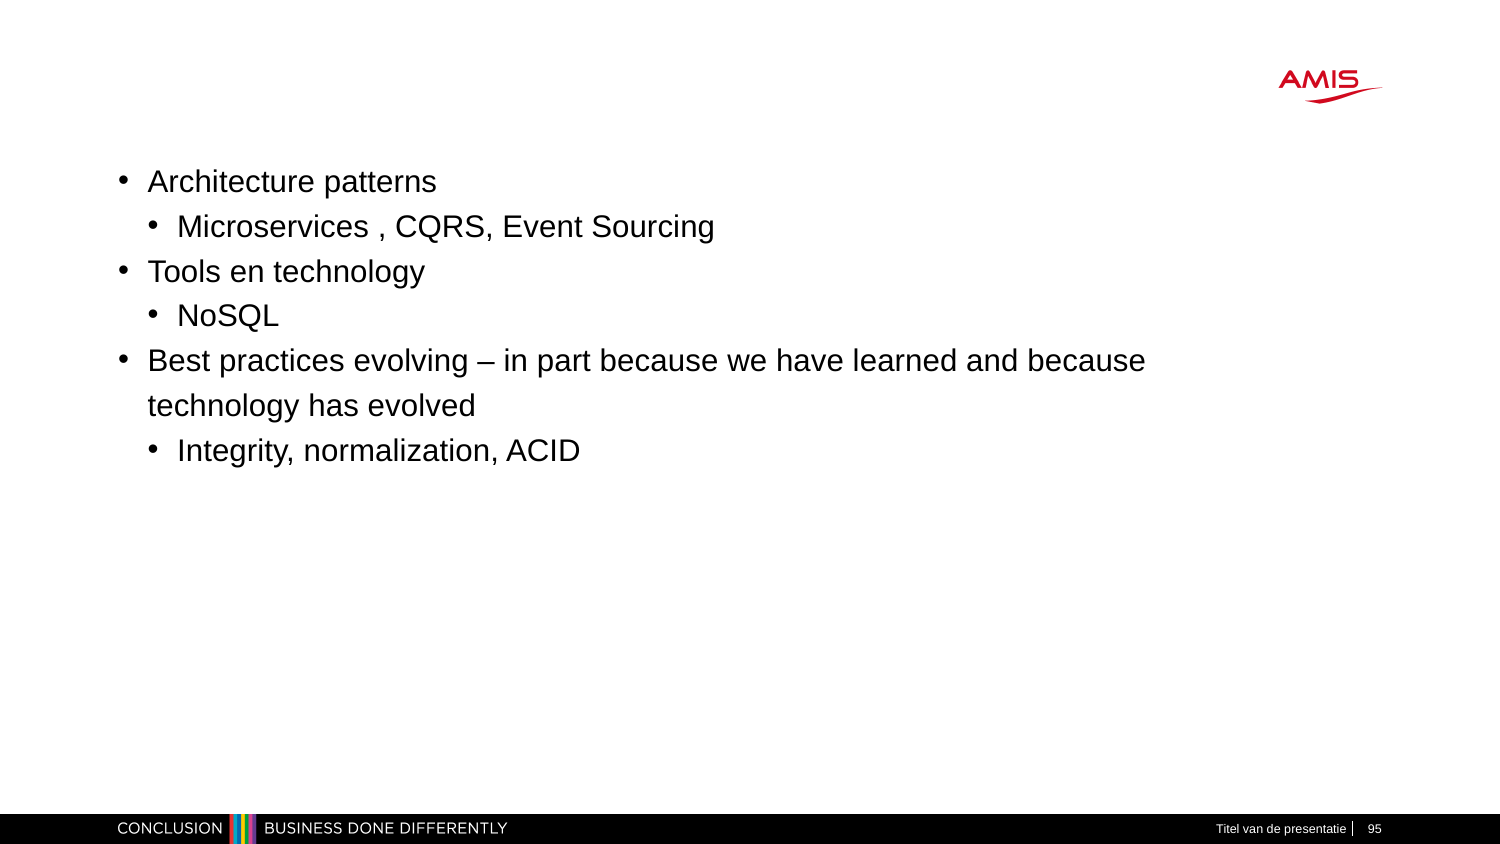

#
Architecture patterns
Microservices , CQRS, Event Sourcing
Tools en technology
NoSQL
Best practices evolving – in part because we have learned and because technology has evolved
Integrity, normalization, ACID
Titel van de presentatie
95